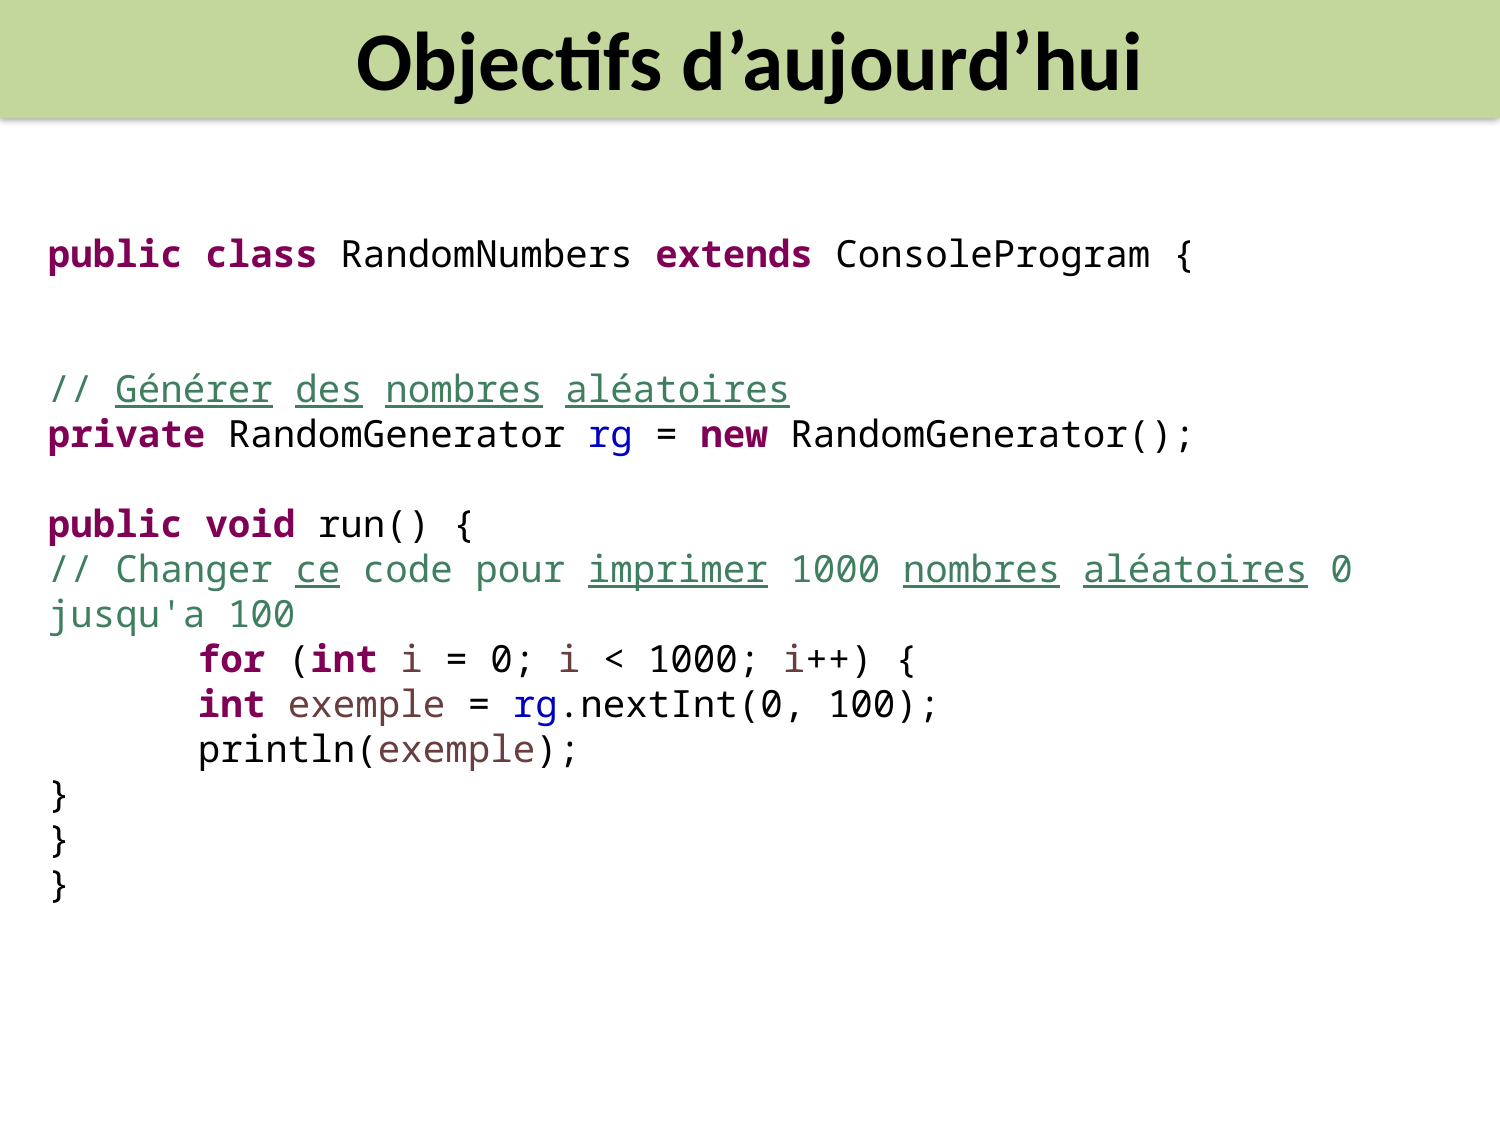

Objectifs d’aujourd’hui
public class RandomNumbers extends ConsoleProgram {

// Générer des nombres aléatoires
private RandomGenerator rg = new RandomGenerator();
public void run() {
// Changer ce code pour imprimer 1000 nombres aléatoires 0 jusqu'a 100
	for (int i = 0; i < 1000; i++) {
	int exemple = rg.nextInt(0, 100);
	println(exemple);
}
}
}